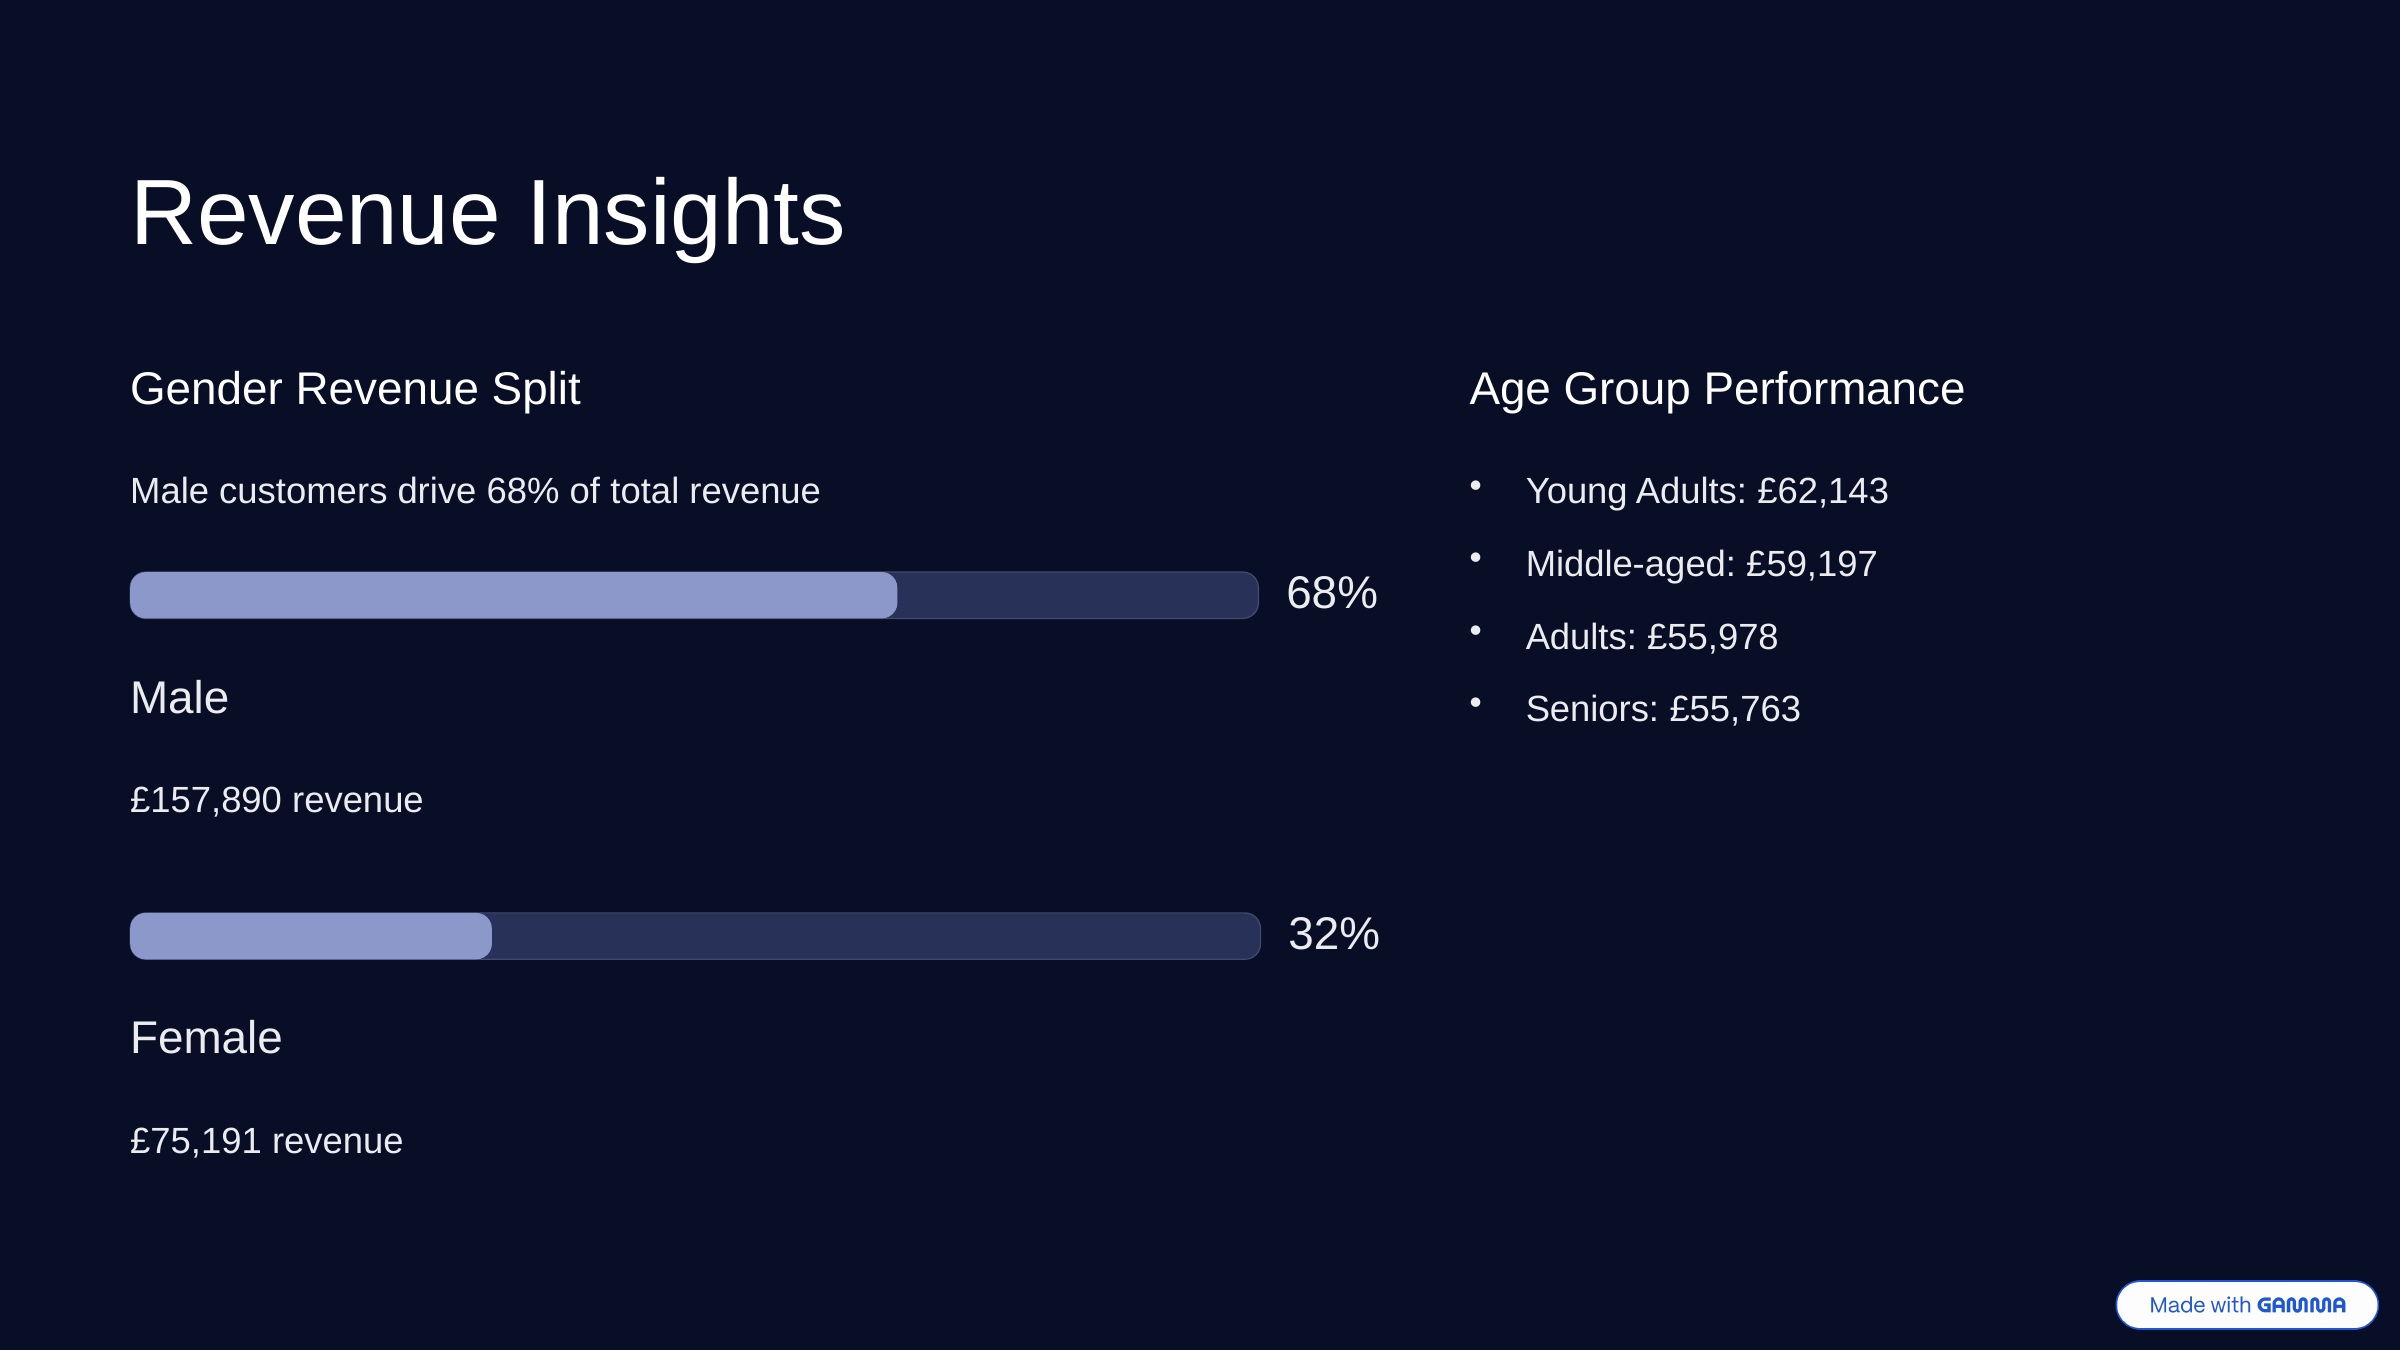

Revenue Insights
Gender Revenue Split
Age Group Performance
Male customers drive 68% of total revenue
Young Adults: £62,143
Middle-aged: £59,197

68%
Adults: £55,978
Male
Seniors: £55,763
£157,890 revenue

32%
Female
£75,191 revenue